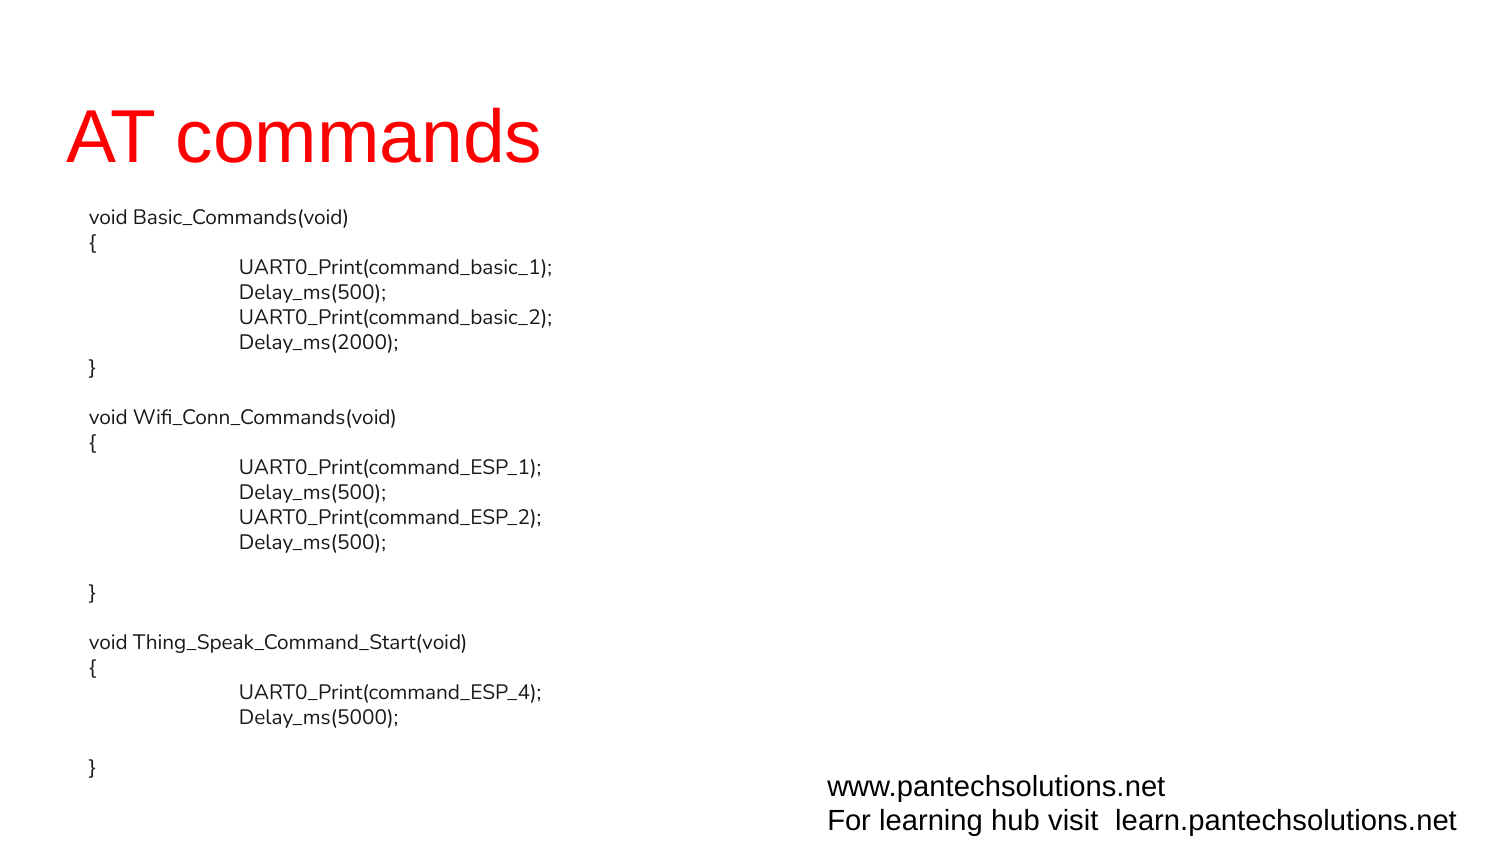

# AT commands
void Basic_Commands(void)
{
	UART0_Print(command_basic_1);
	Delay_ms(500);
	UART0_Print(command_basic_2);
	Delay_ms(2000);
}

void Wifi_Conn_Commands(void)
{
	UART0_Print(command_ESP_1);
	Delay_ms(500);
	UART0_Print(command_ESP_2);
	Delay_ms(500);

}

void Thing_Speak_Command_Start(void)
{
	UART0_Print(command_ESP_4);
	Delay_ms(5000);

}
www.pantechsolutions.net
For learning hub visit  learn.pantechsolutions.net